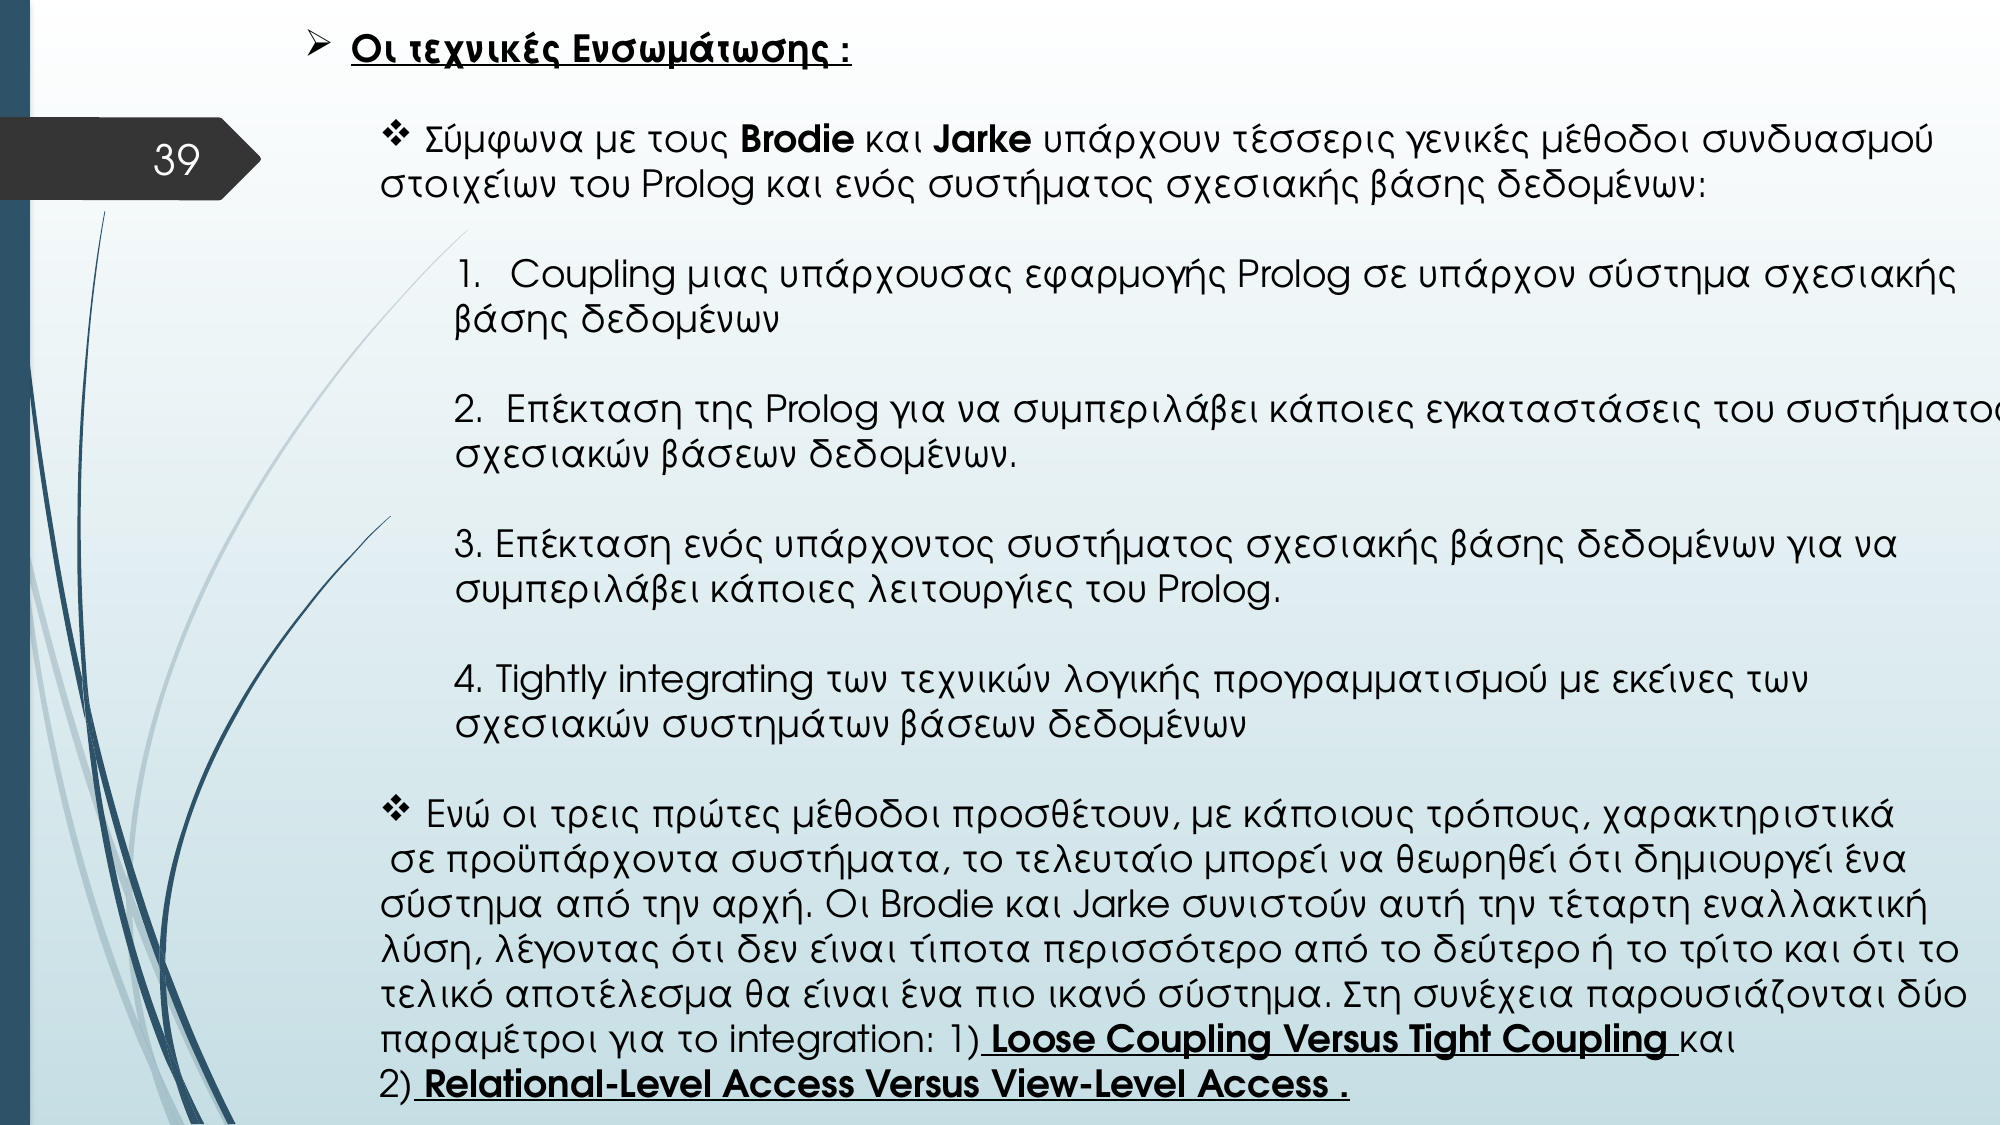

Οι τεχνικές Ενσωμάτωσης :

Σύμφωνα με τους Brodie και Jarke υπάρχουν τέσσερις γενικές μέθοδοι συνδυασμού
στοιχείων του Prolog και ενός συστήματος σχεσιακής βάσης δεδομένων:

Coupling μιας υπάρχουσας εφαρμογής Prolog σε υπάρχον σύστημα σχεσιακής
βάσης δεδομένων

2.  Επέκταση της Prolog για να συμπεριλάβει κάποιες εγκαταστάσεις του συστήματος
σχεσιακών βάσεων δεδομένων.

3. Επέκταση ενός υπάρχοντος συστήματος σχεσιακής βάσης δεδομένων για να
συμπεριλάβει κάποιες λειτουργίες του Prolog.

4. Tightly integrating των τεχνικών λογικής προγραμματισμού με εκείνες των
σχεσιακών συστημάτων βάσεων δεδομένων

Ενώ οι τρεις πρώτες μέθοδοι προσθέτουν, με κάποιους τρόπους, χαρακτηριστικά
 σε προϋπάρχοντα συστήματα, το τελευταίο μπορεί να θεωρηθεί ότι δημιουργεί ένα
σύστημα από την αρχή. Οι Brodie και Jarke συνιστούν αυτή την τέταρτη εναλλακτική
λύση, λέγοντας ότι δεν είναι τίποτα περισσότερο από το δεύτερο ή το τρίτο και ότι το
τελικό αποτέλεσμα θα είναι ένα πιο ικανό σύστημα. Στη συνέχεια παρουσιάζονται δύο
παραμέτροι για το integration: 1) Loose Coupling Versus Tight Coupling και
2) Relational-Level Access Versus View-Level Access .

39